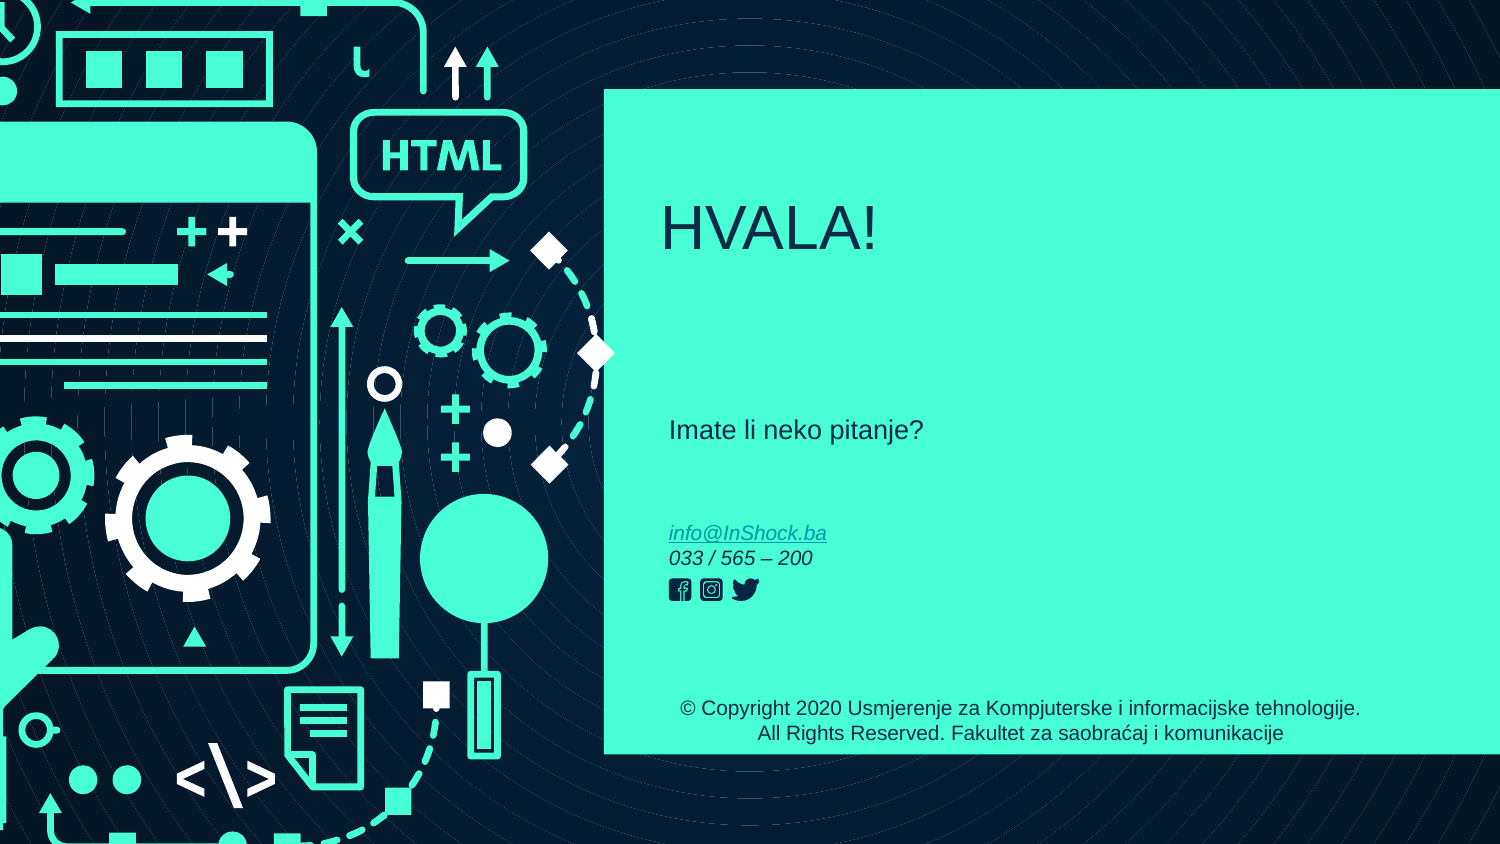

# HVALA!
Imate li neko pitanje?

info@InShock.ba
033 / 565 – 200

© Copyright 2020 Usmjerenje za Kompjuterske i informacijske tehnologije. All Rights Reserved. Fakultet za saobraćaj i komunikacije